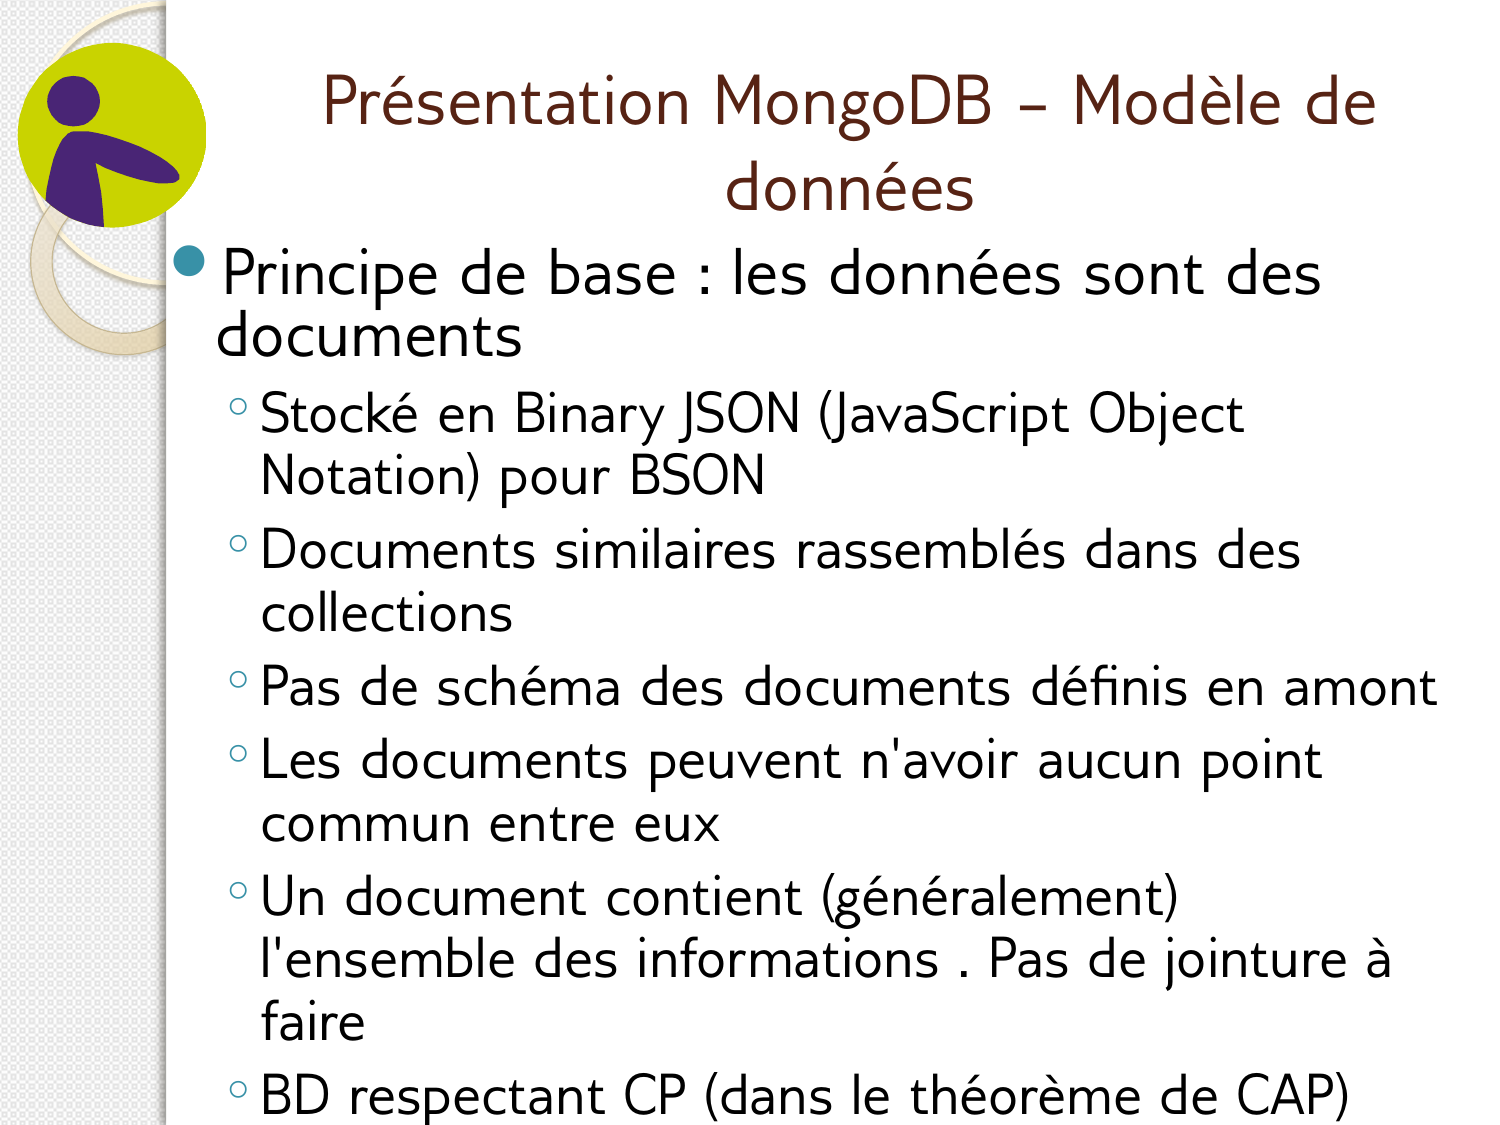

# Présentation MongoDB – Modèle de données
Principe de base : les données sont des documents
Stocké en Binary JSON (JavaScript Object Notation) pour BSON
Documents similaires rassemblés dans des collections
Pas de schéma des documents définis en amont
Les documents peuvent n'avoir aucun point commun entre eux
Un document contient (généralement) l'ensemble des informations . Pas de jointure à faire
BD respectant CP (dans le théorème de CAP)